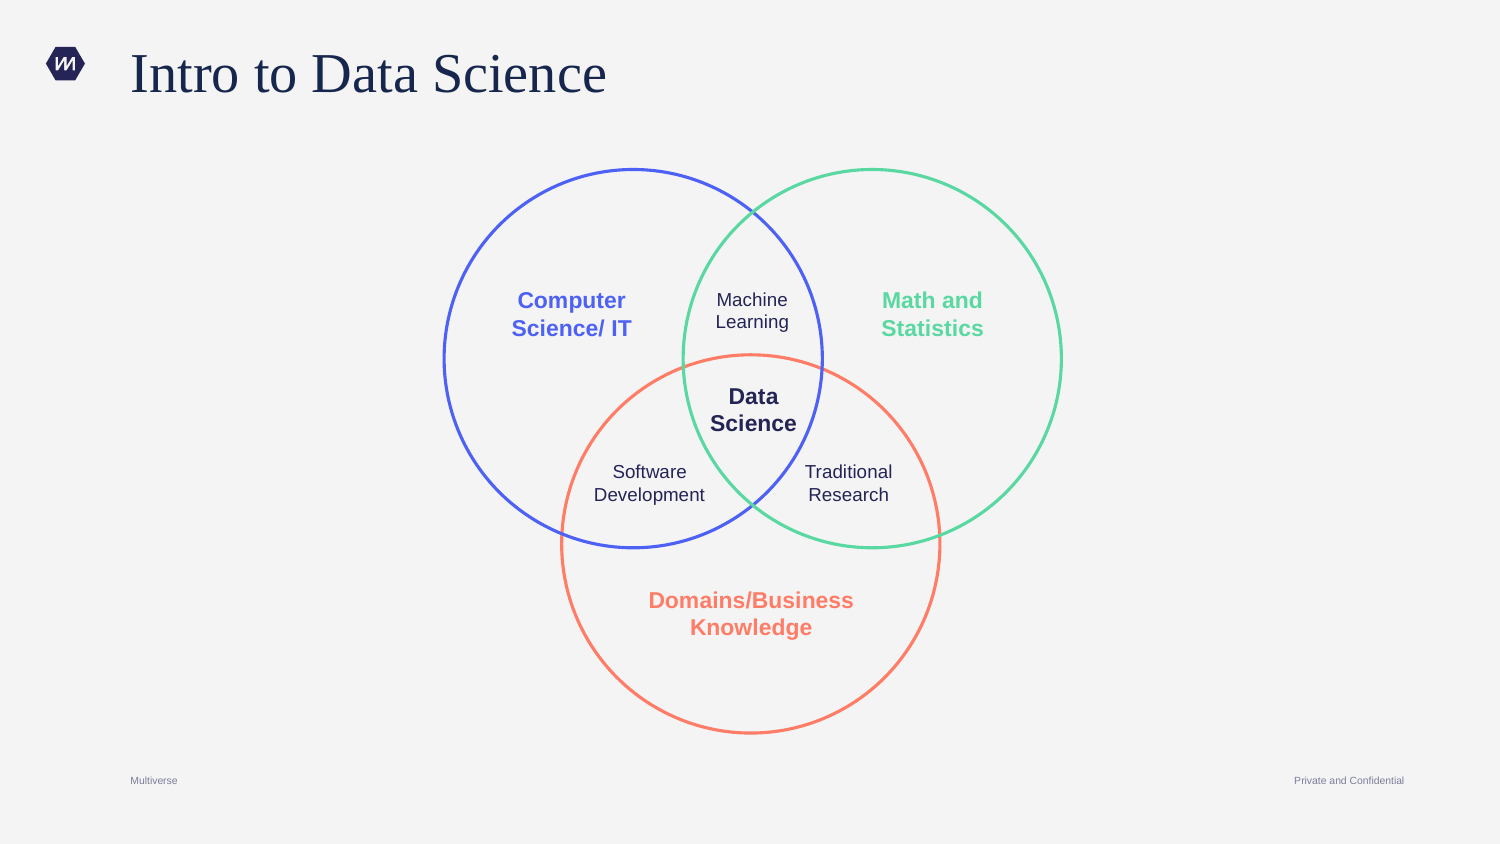

# Intro to Data Science

Computer Science/ IT
Math and Statistics
Machine Learning

Data
Science
Software Development
Traditional Research
Domains/Business Knowledge